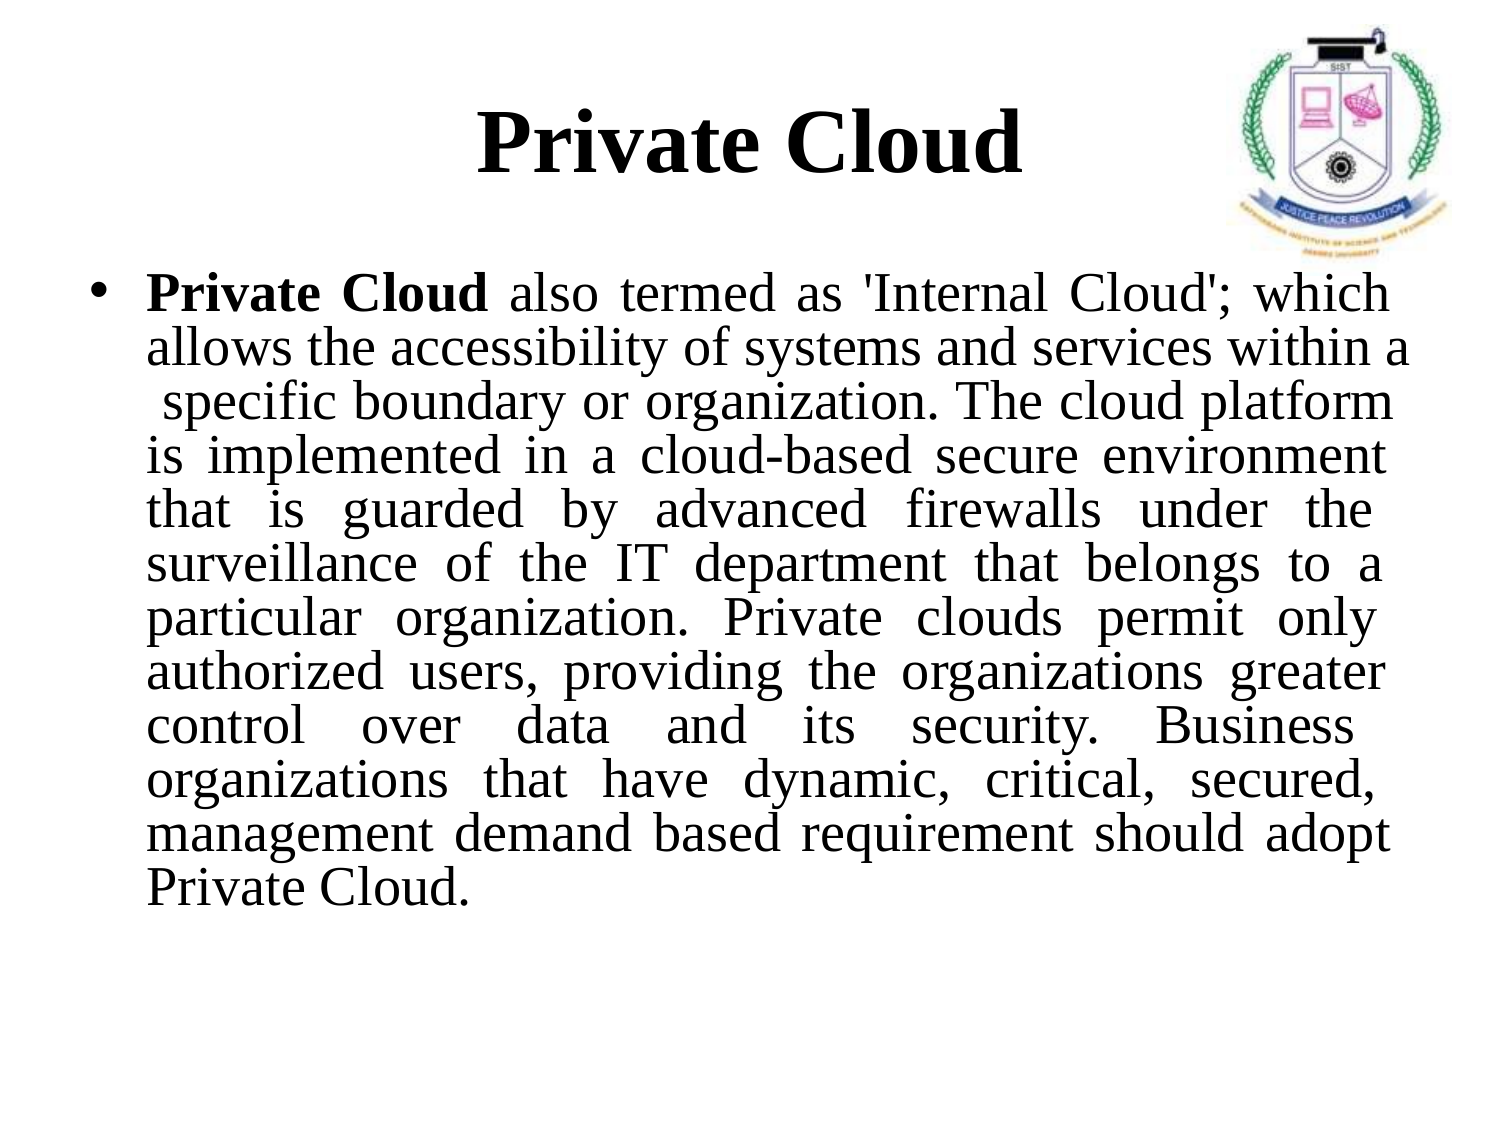

# Private Cloud
Private Cloud also termed as 'Internal Cloud'; which  allows the accessibility of systems and services within a  specific boundary or organization. The cloud platform  is implemented in a cloud-based secure environment  that is guarded by advanced firewalls under the  surveillance of the IT department that belongs to a  particular organization. Private clouds permit only  authorized users, providing the organizations greater  control over data and its security. Business  organizations that have dynamic, critical, secured,  management demand based requirement should adopt  Private Cloud.